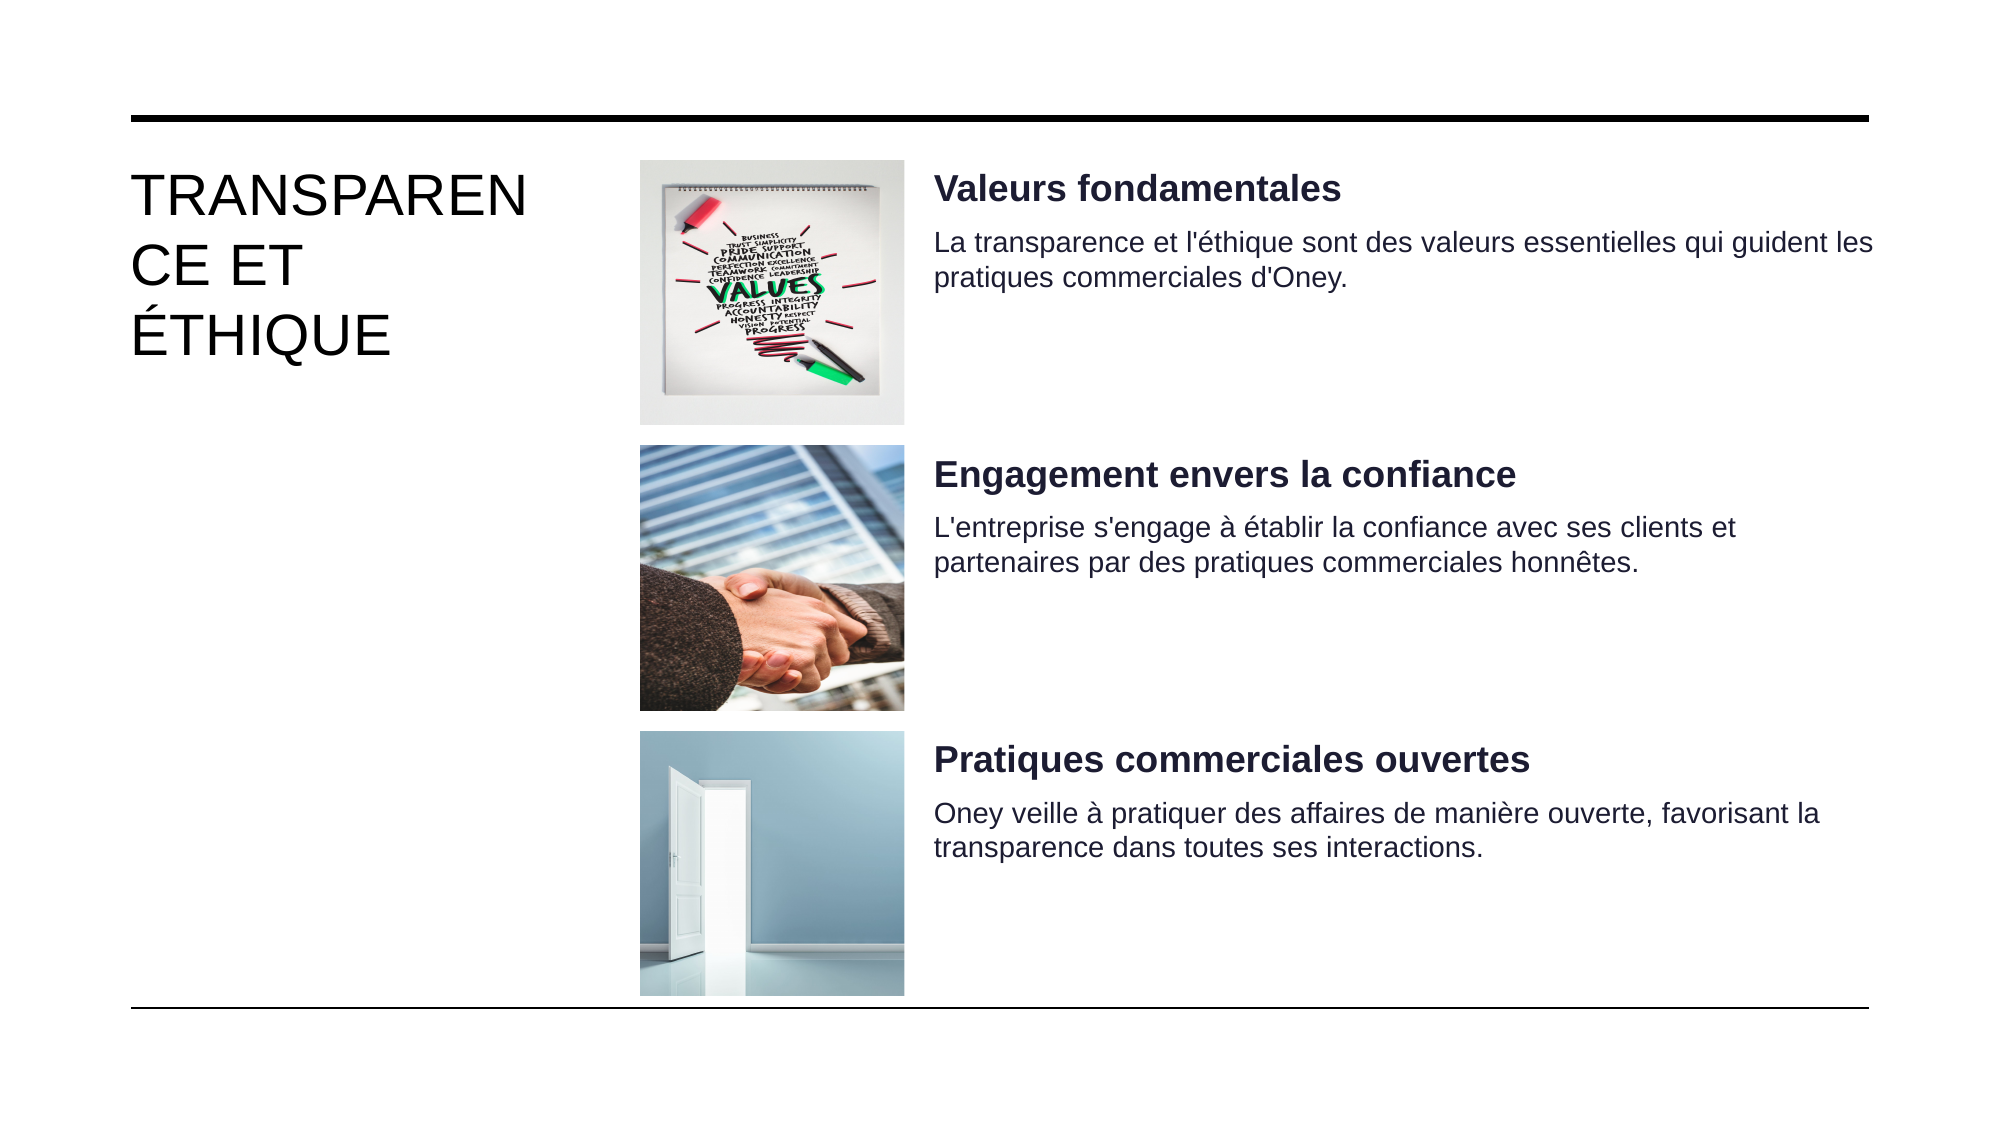

# Transparence et éthique
Valeurs fondamentales
La transparence et l'éthique sont des valeurs essentielles qui guident les pratiques commerciales d'Oney.
Engagement envers la confiance
L'entreprise s'engage à établir la confiance avec ses clients et partenaires par des pratiques commerciales honnêtes.
Pratiques commerciales ouvertes
Oney veille à pratiquer des affaires de manière ouverte, favorisant la transparence dans toutes ses interactions.